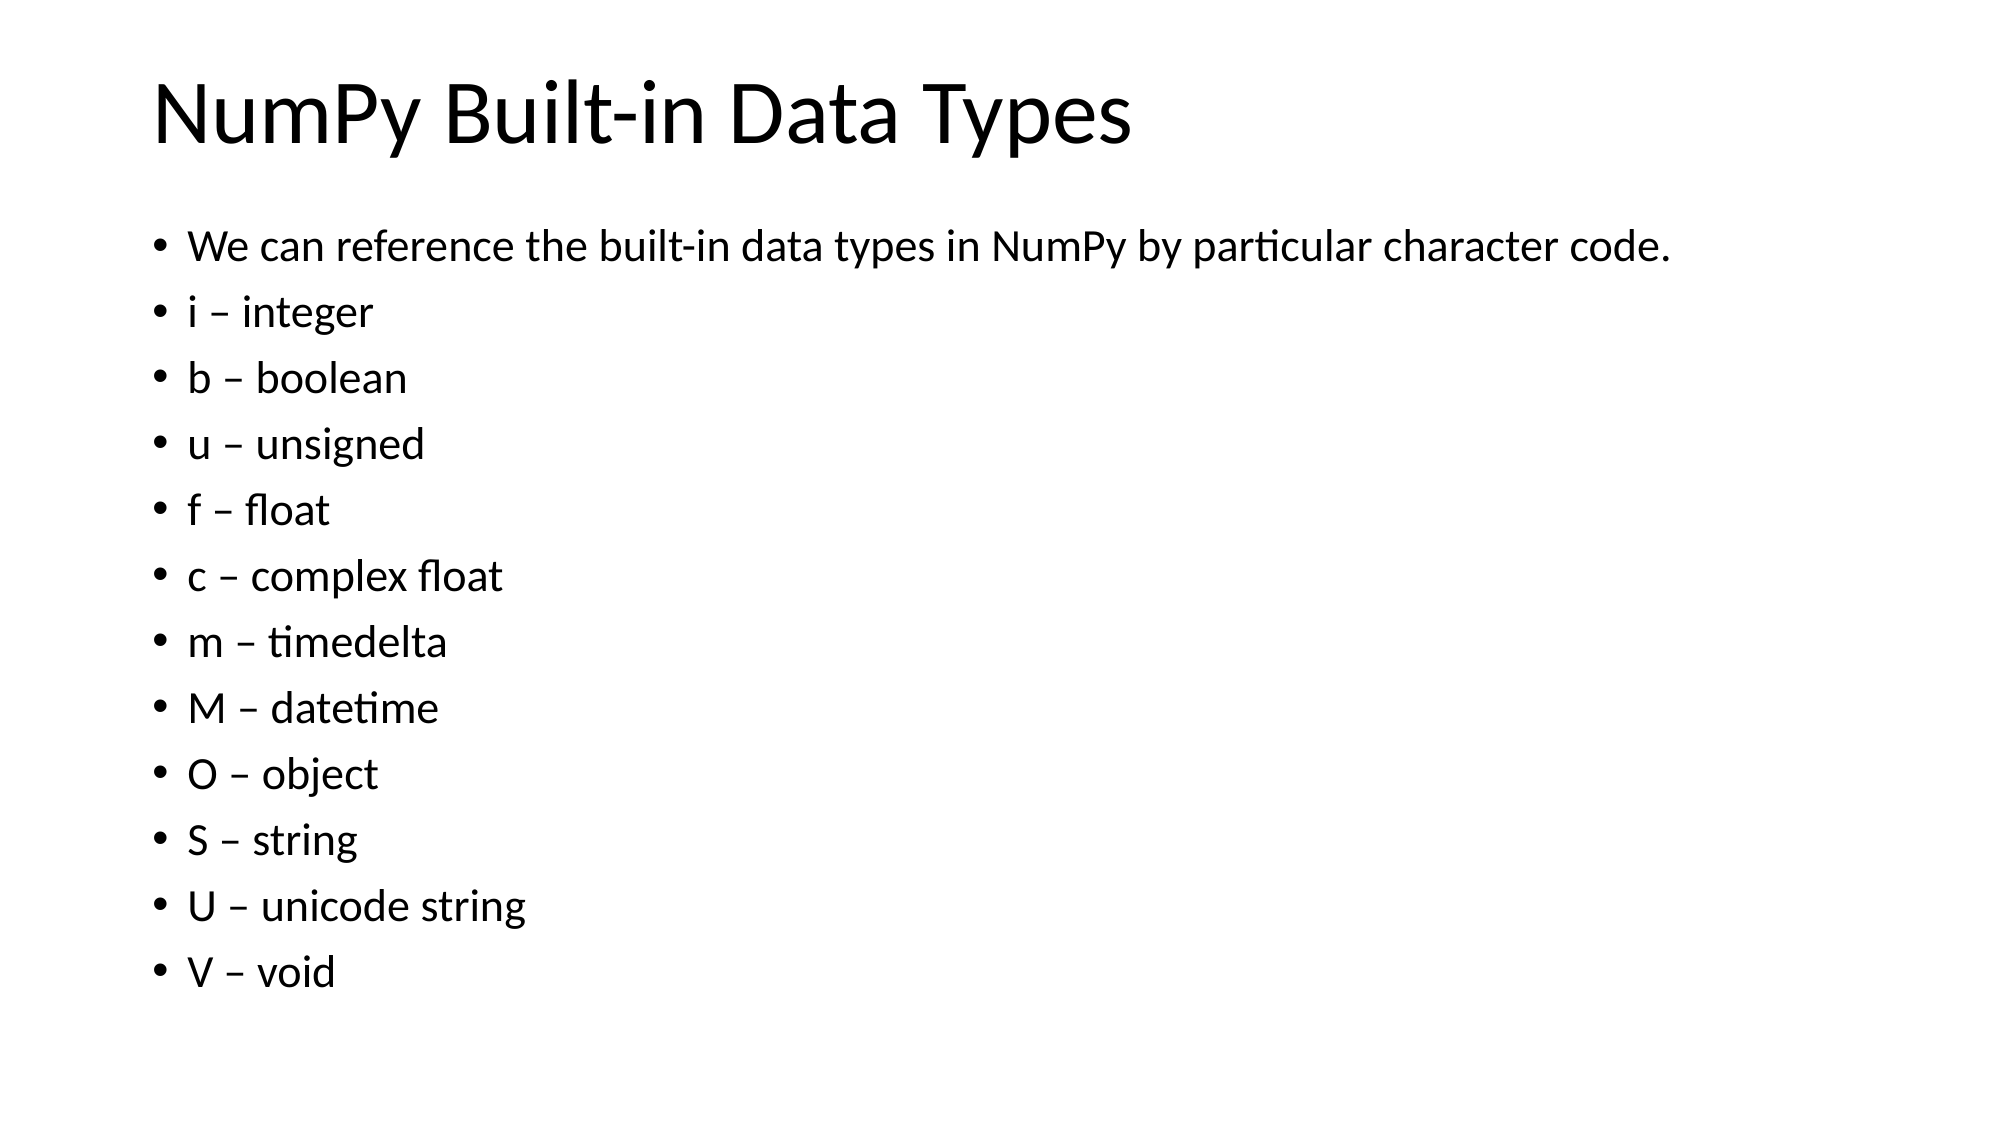

# NumPy Built-in Data Types
We can reference the built-in data types in NumPy by particular character code.
i – integer
b – boolean
u – unsigned
f – float
c – complex float
m – timedelta
M – datetime
O – object
S – string
U – unicode string
V – void